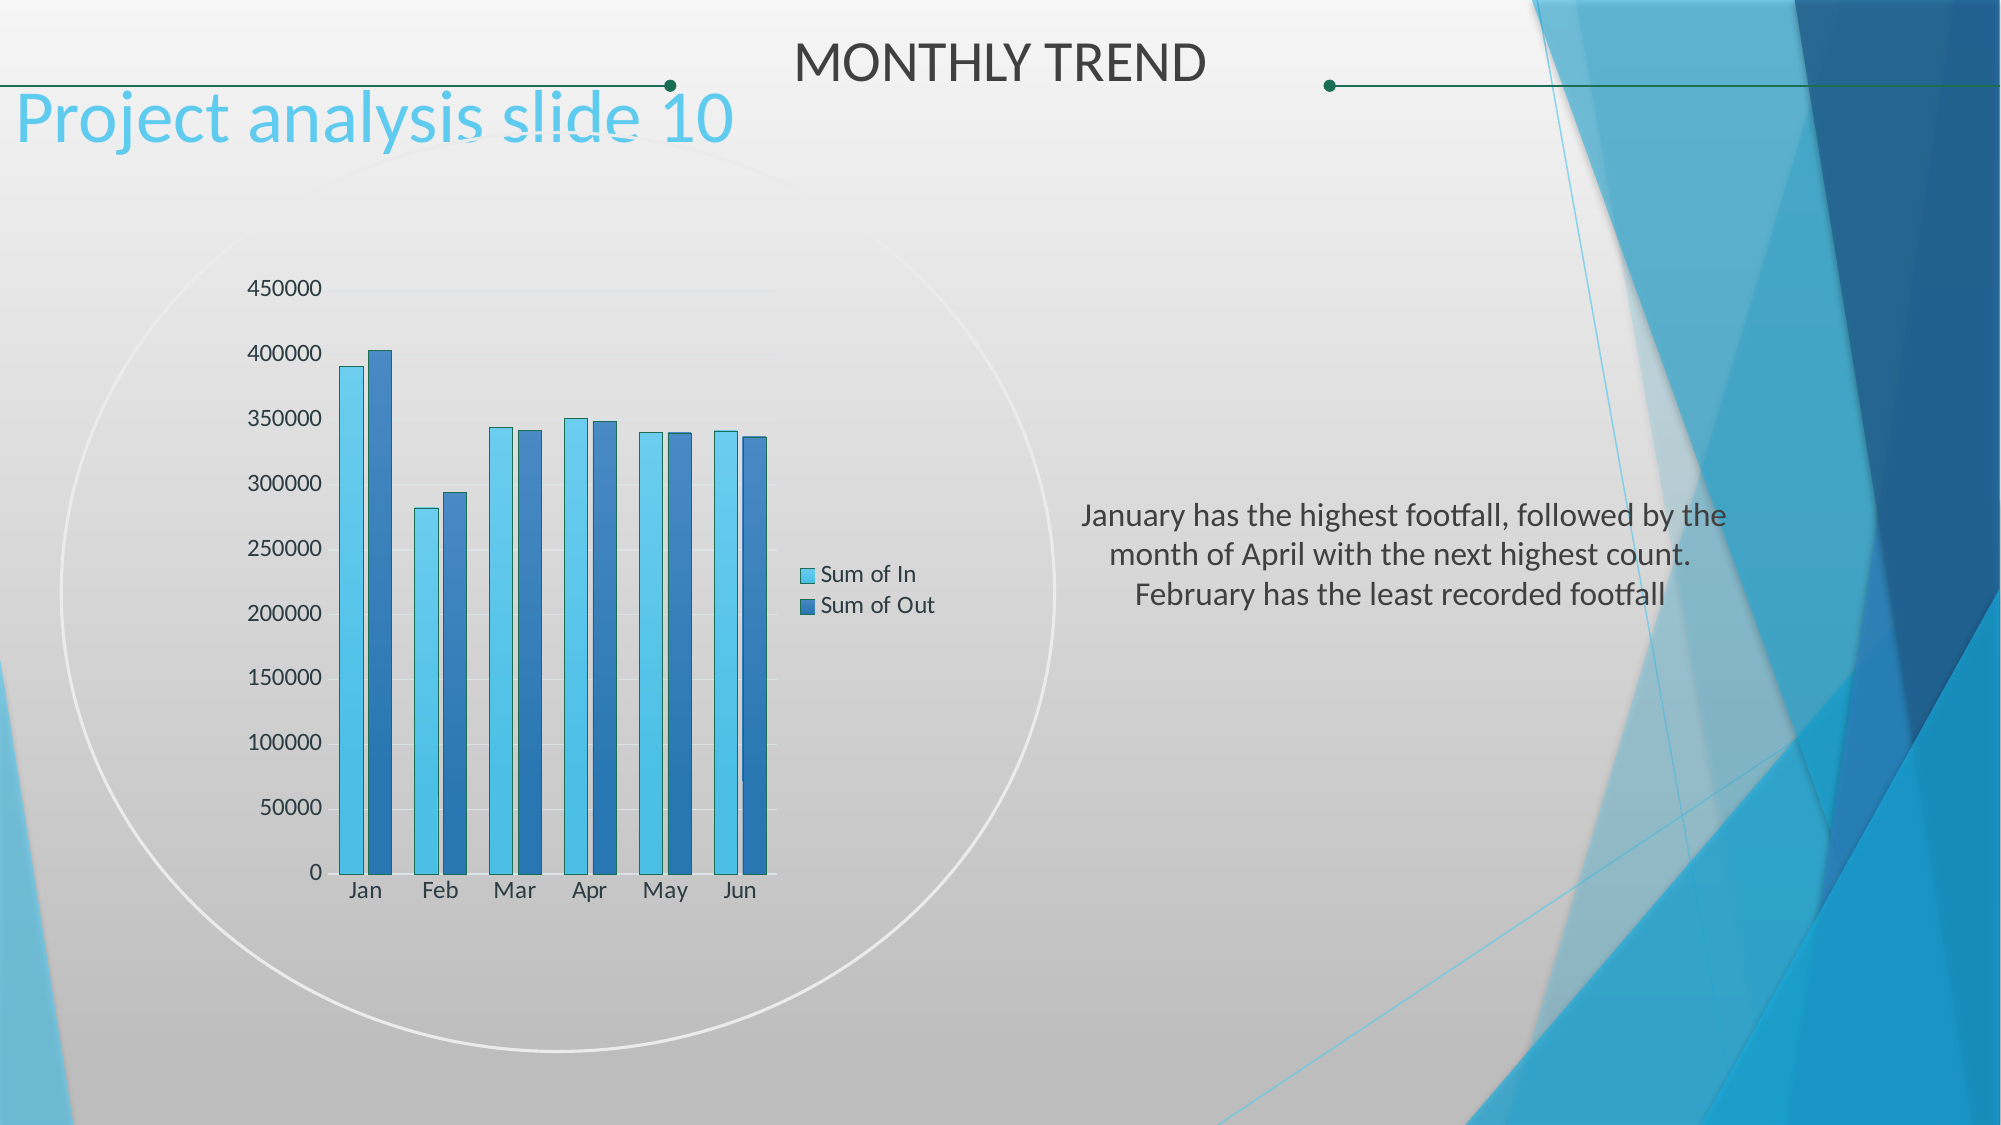

MONTHLY TREND
Project analysis slide 10

### Chart

| Category | Sum of In | Sum of Out |
|---|---|---|
| Jan | 391418.0 | 403796.0 |
| Feb | 282480.0 | 294326.0 |
| Mar | 344554.0 | 342278.0 |
| Apr | 351597.0 | 349265.0 |
| May | 340630.0 | 340096.0 |
| Jun | 341746.0 | 337025.0 |
January has the highest footfall, followed by the month of April with the next highest count.  February has the least recorded footfall